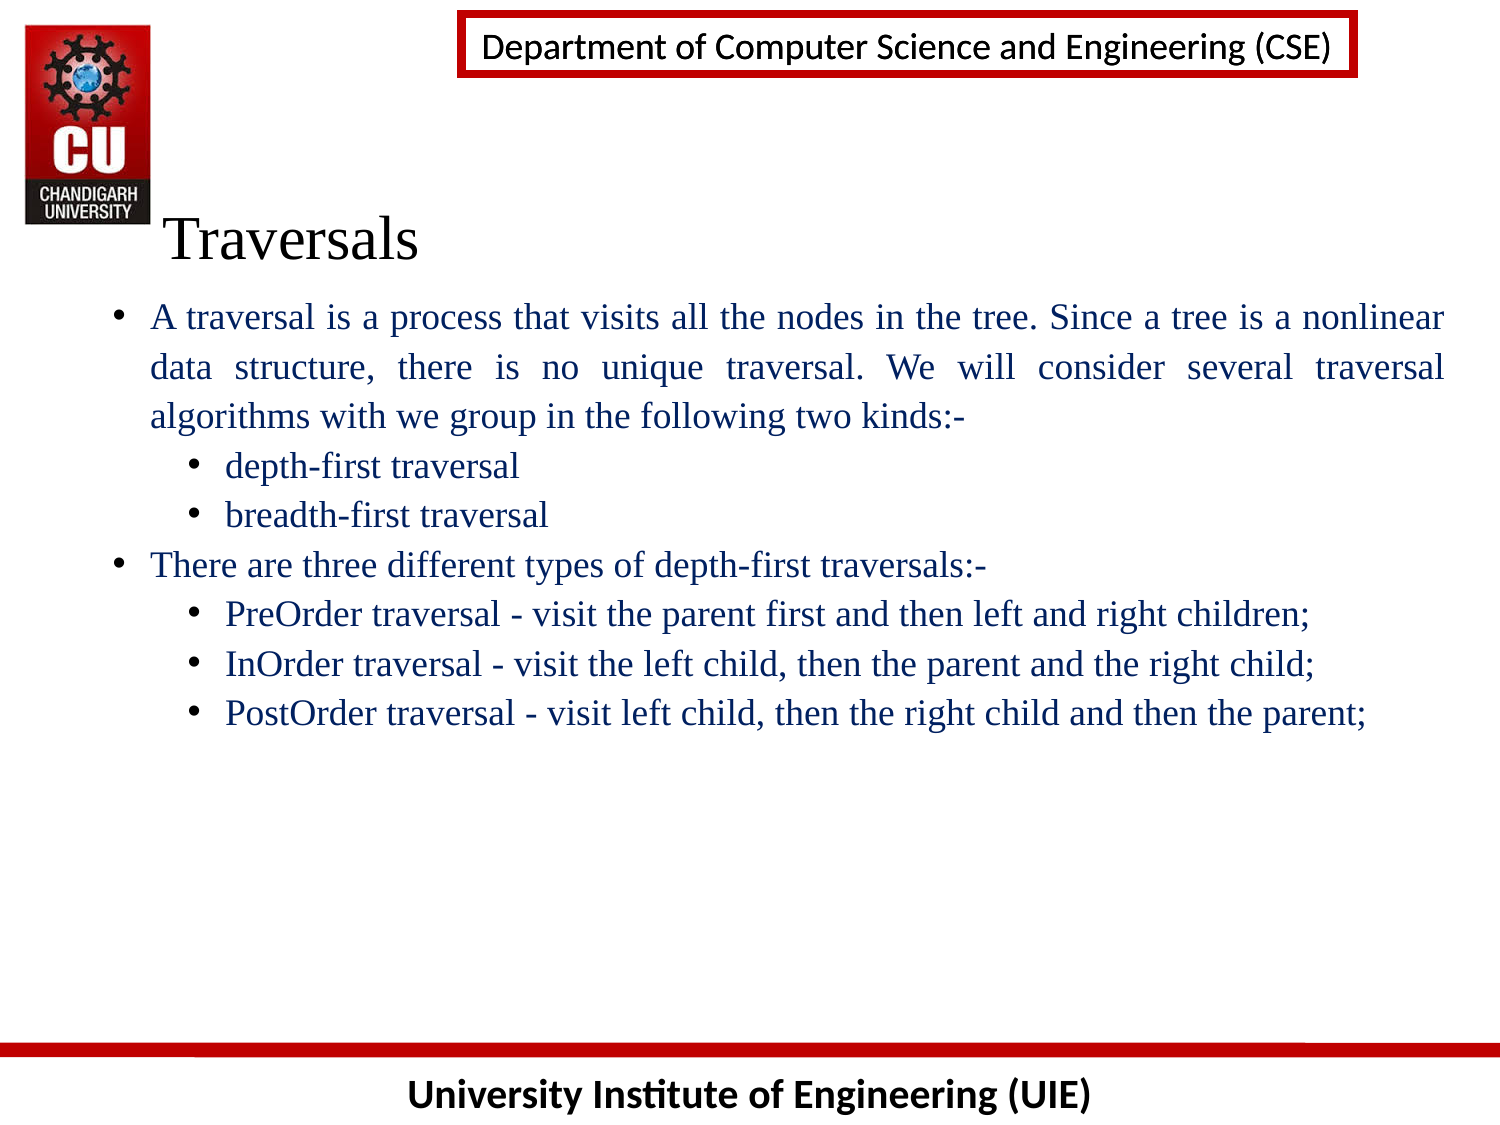

# Traversals
A traversal is a process that visits all the nodes in the tree. Since a tree is a nonlinear data structure, there is no unique traversal. We will consider several traversal algorithms with we group in the following two kinds:-
depth-first traversal
breadth-first traversal
There are three different types of depth-first traversals:-
PreOrder traversal - visit the parent first and then left and right children;
InOrder traversal - visit the left child, then the parent and the right child;
PostOrder traversal - visit left child, then the right child and then the parent;
15